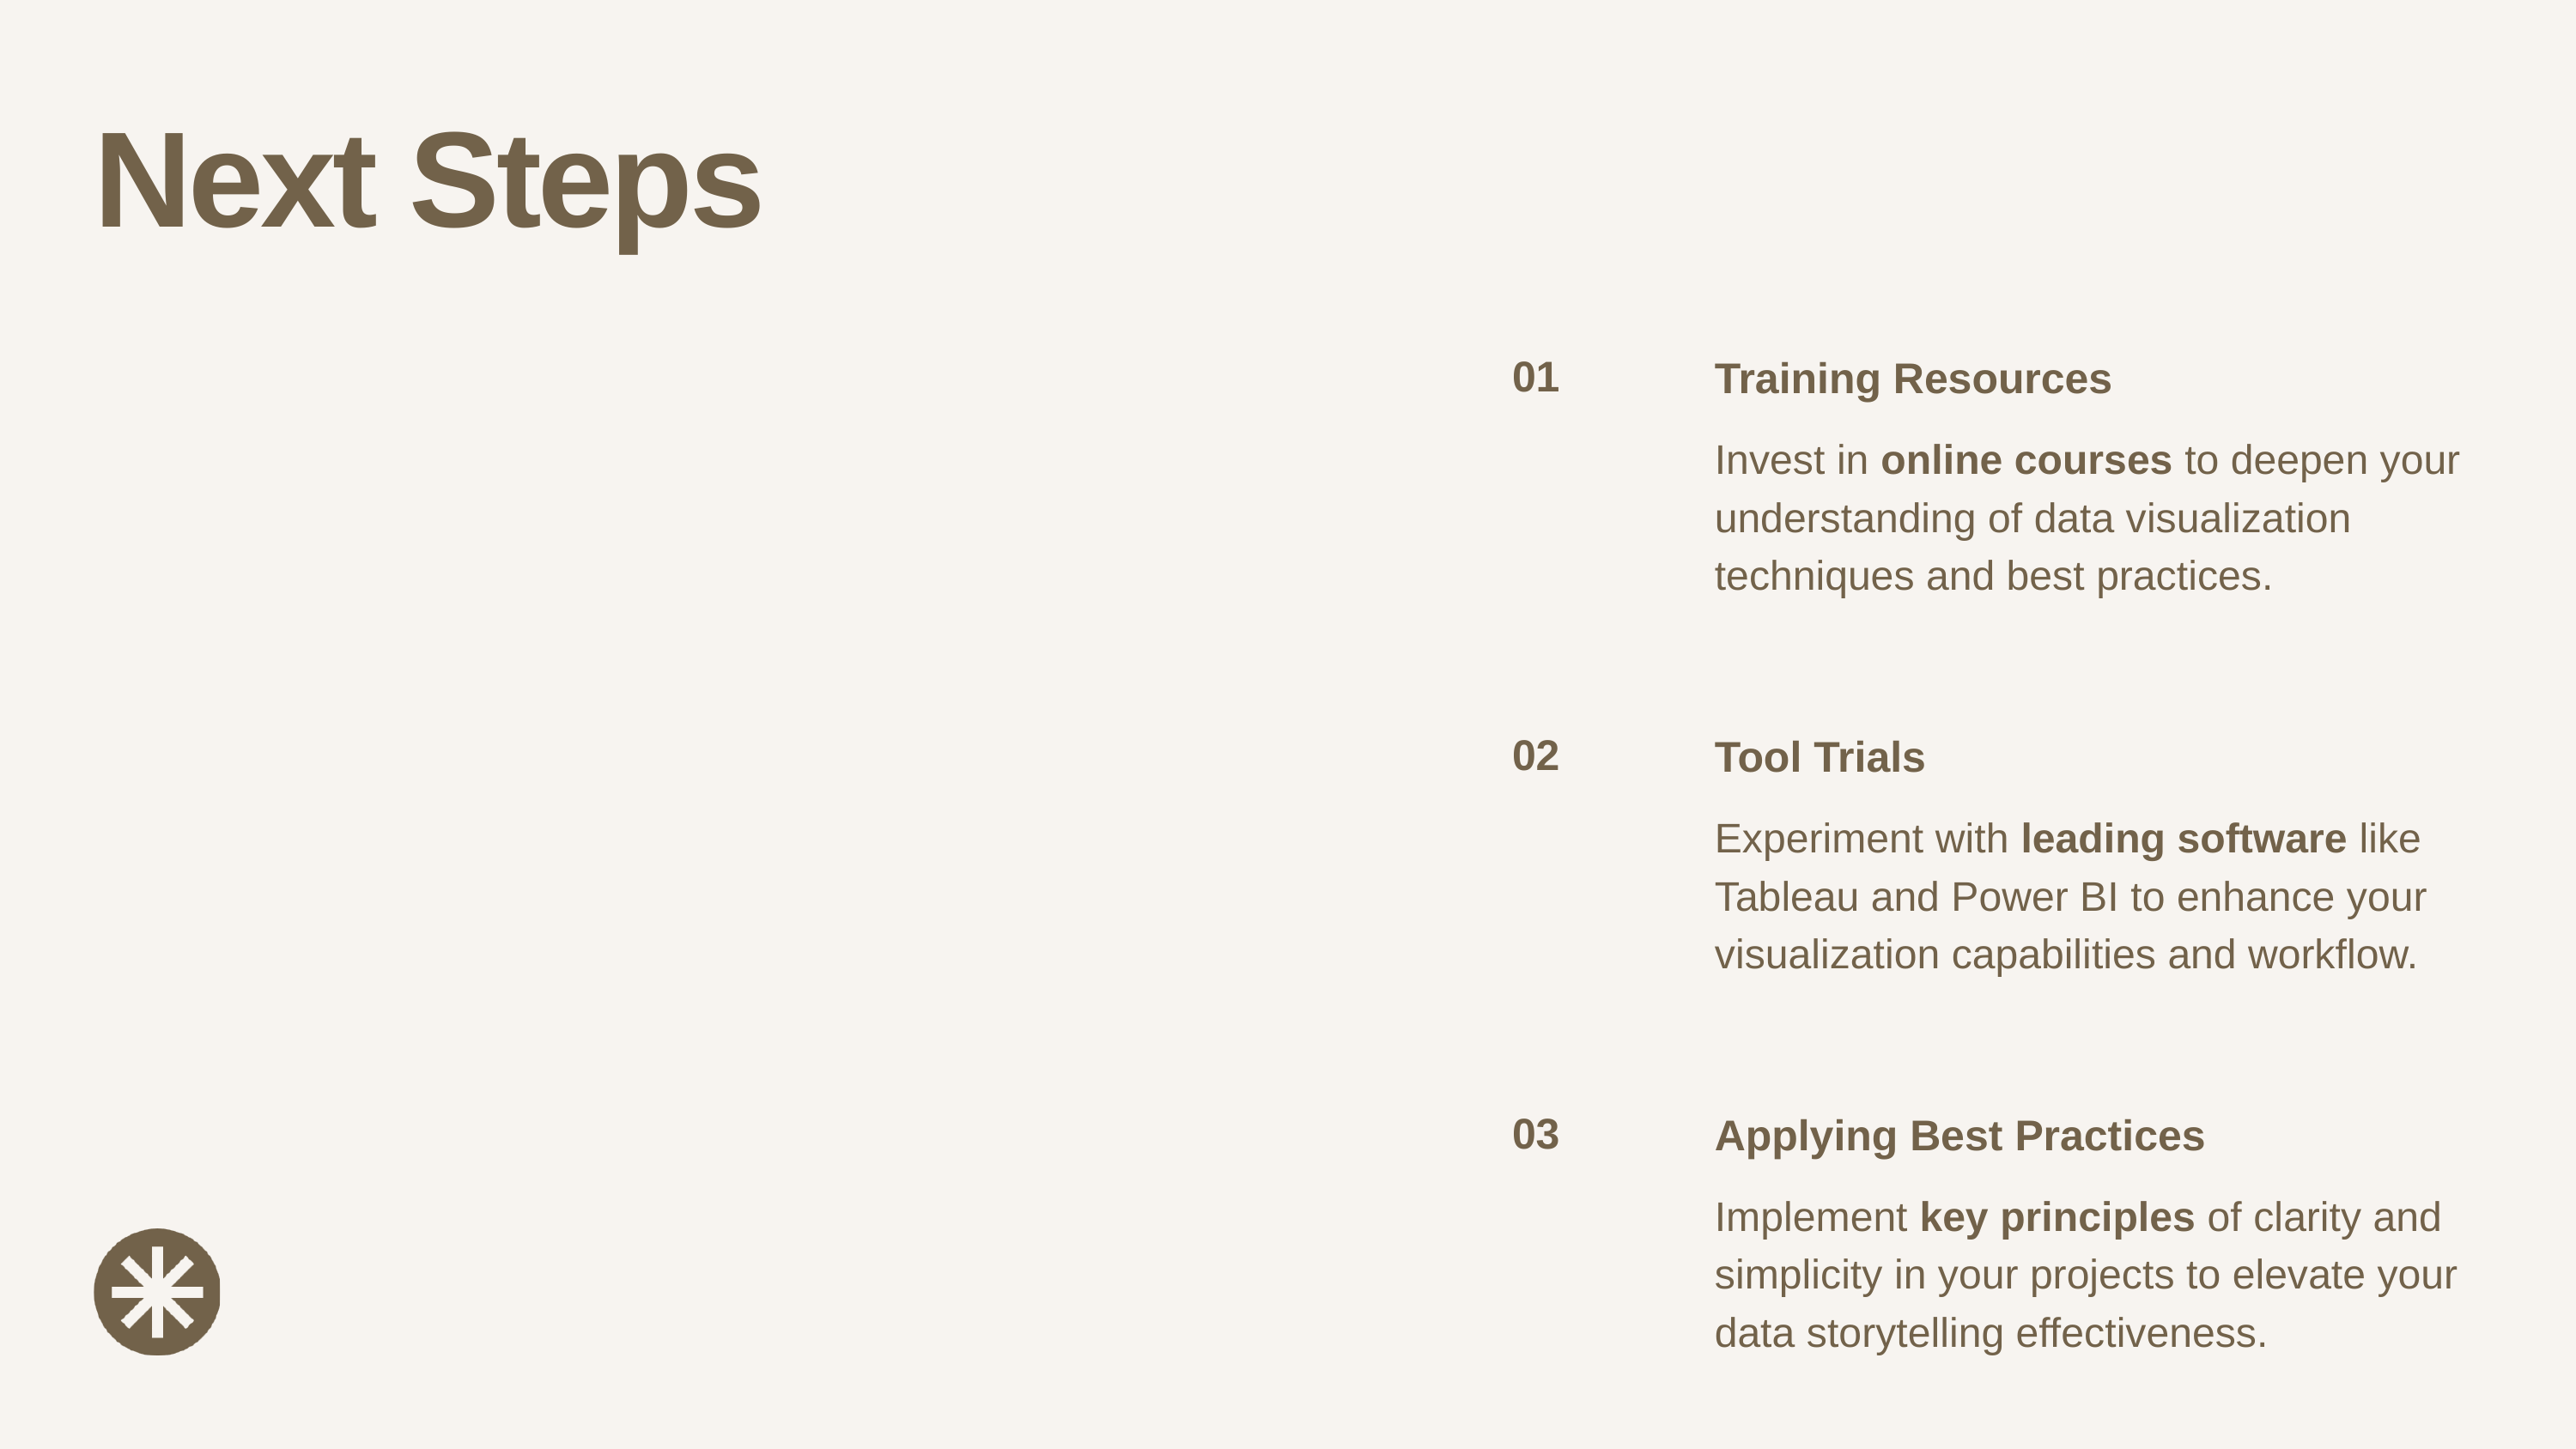

Next Steps
01
Training Resources
Invest in online courses to deepen your understanding of data visualization techniques and best practices.
02
Tool Trials
Experiment with leading software like Tableau and Power BI to enhance your visualization capabilities and workflow.
03
Applying Best Practices
Implement key principles of clarity and simplicity in your projects to elevate your data storytelling effectiveness.